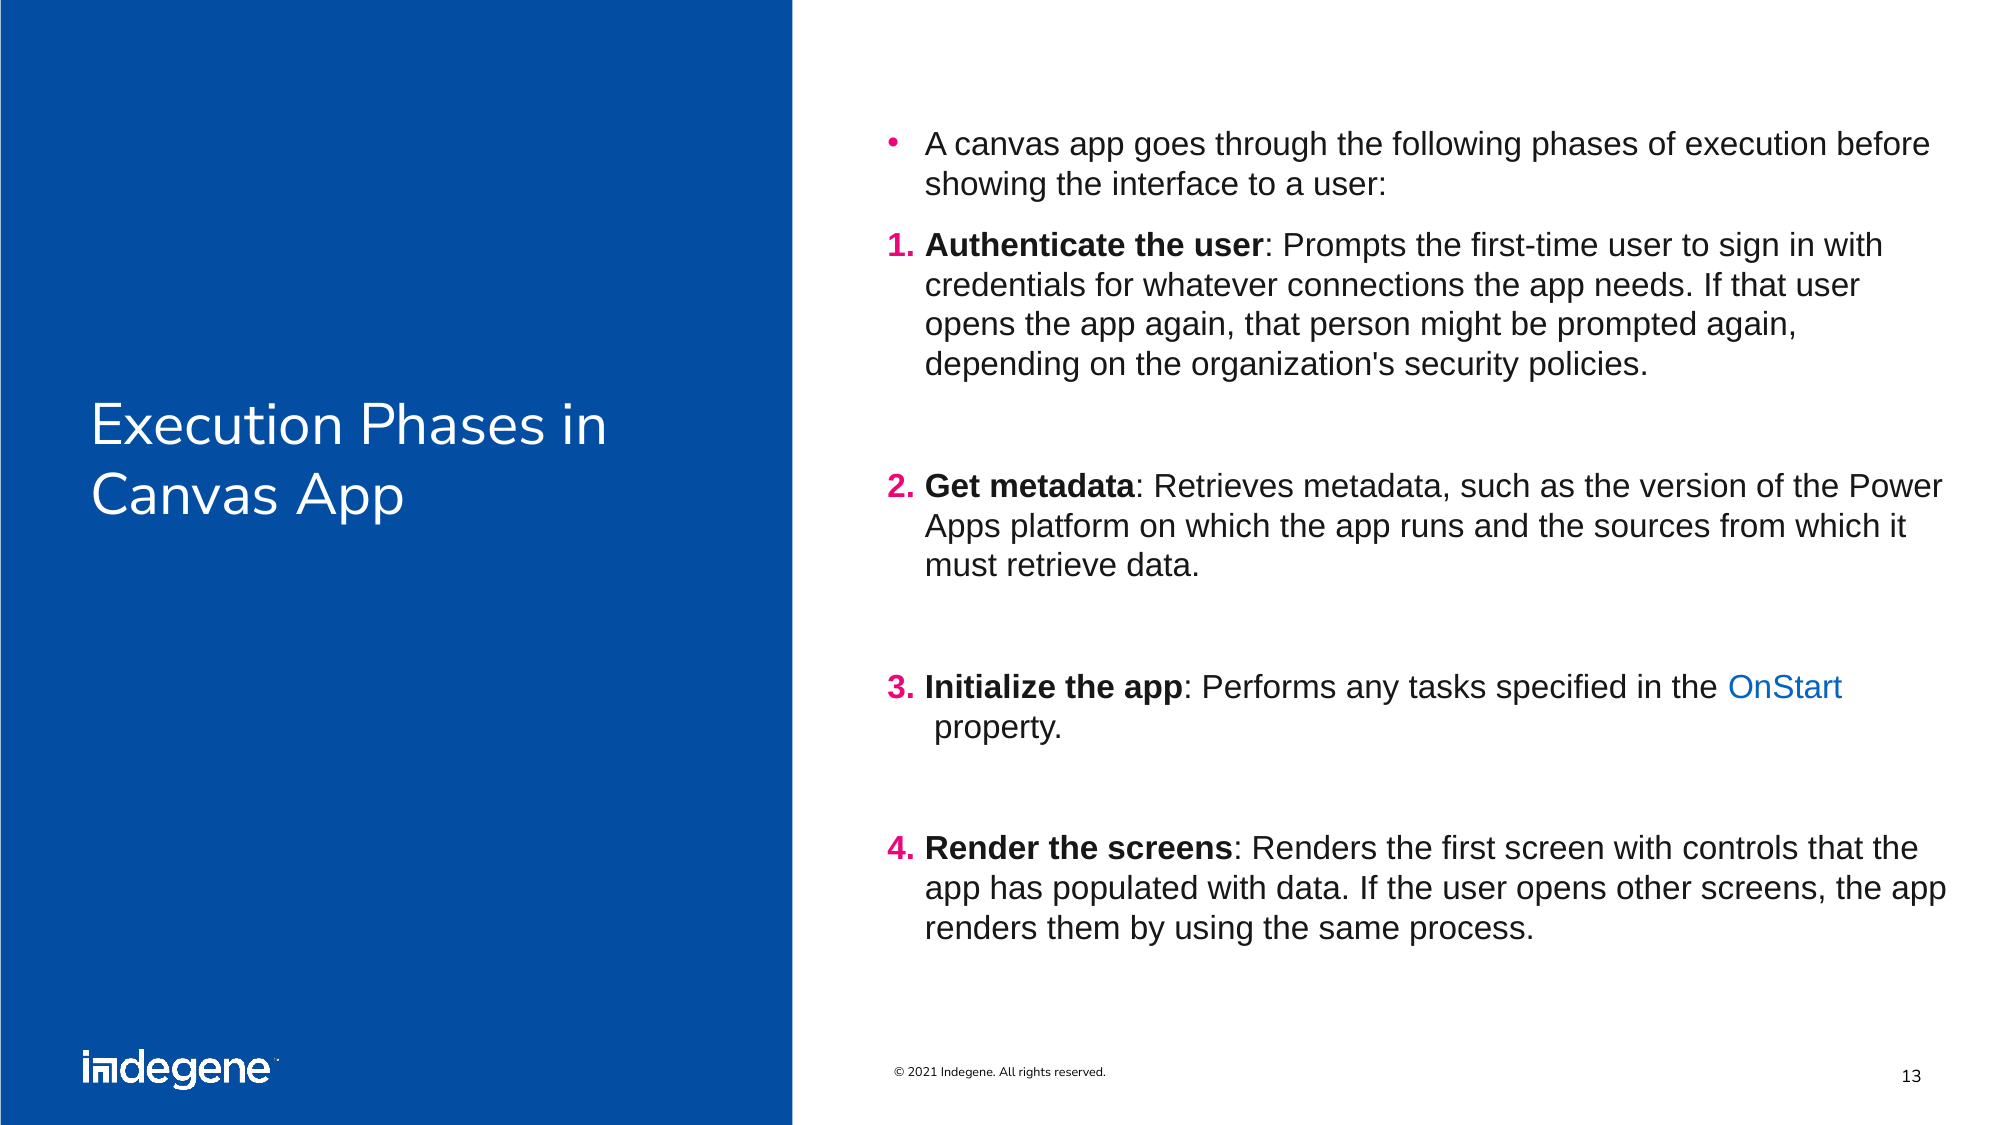

A canvas app goes through the following phases of execution before showing the interface to a user:
Authenticate the user: Prompts the first-time user to sign in with credentials for whatever connections the app needs. If that user opens the app again, that person might be prompted again, depending on the organization's security policies.

Get metadata: Retrieves metadata, such as the version of the Power Apps platform on which the app runs and the sources from which it must retrieve data.

Initialize the app: Performs any tasks specified in the OnStart property.

Render the screens: Renders the first screen with controls that the app has populated with data. If the user opens other screens, the app renders them by using the same process.

# Execution Phases in Canvas App
© 2021 Indegene. All rights reserved.
13